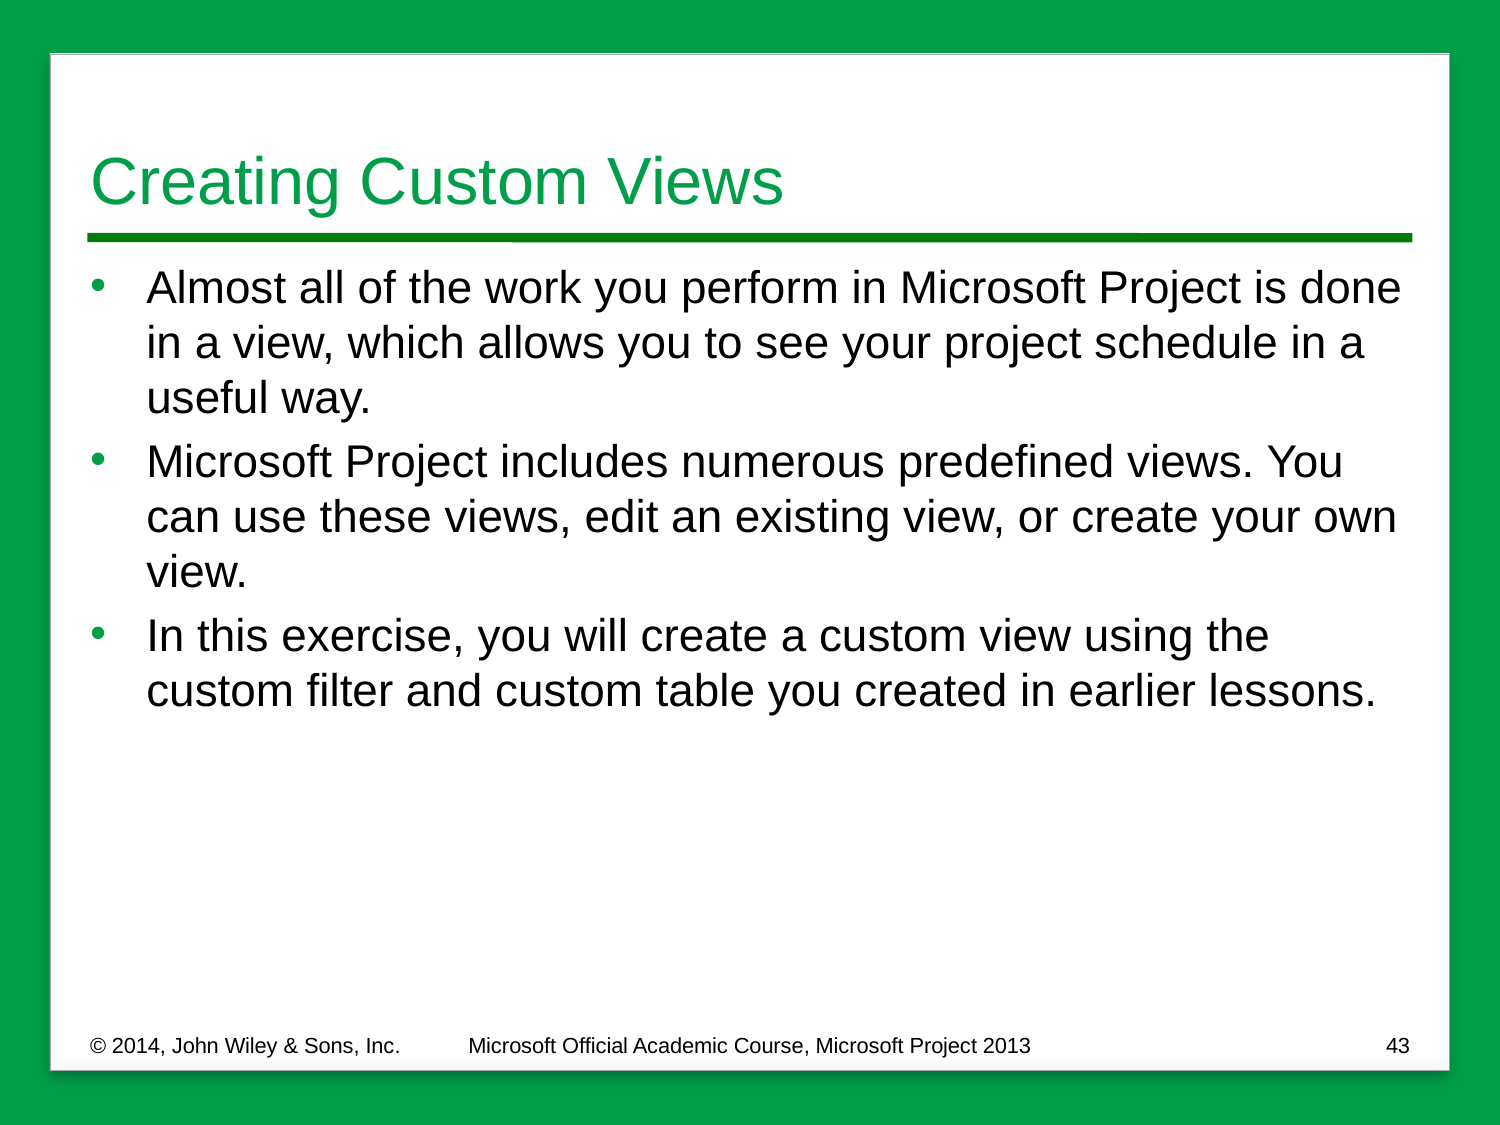

# Creating Custom Views
Almost all of the work you perform in Microsoft Project is done in a view, which allows you to see your project schedule in a useful way.
Microsoft Project includes numerous predefined views. You can use these views, edit an existing view, or create your own view.
In this exercise, you will create a custom view using the custom filter and custom table you created in earlier lessons.
© 2014, John Wiley & Sons, Inc.
Microsoft Official Academic Course, Microsoft Project 2013
43